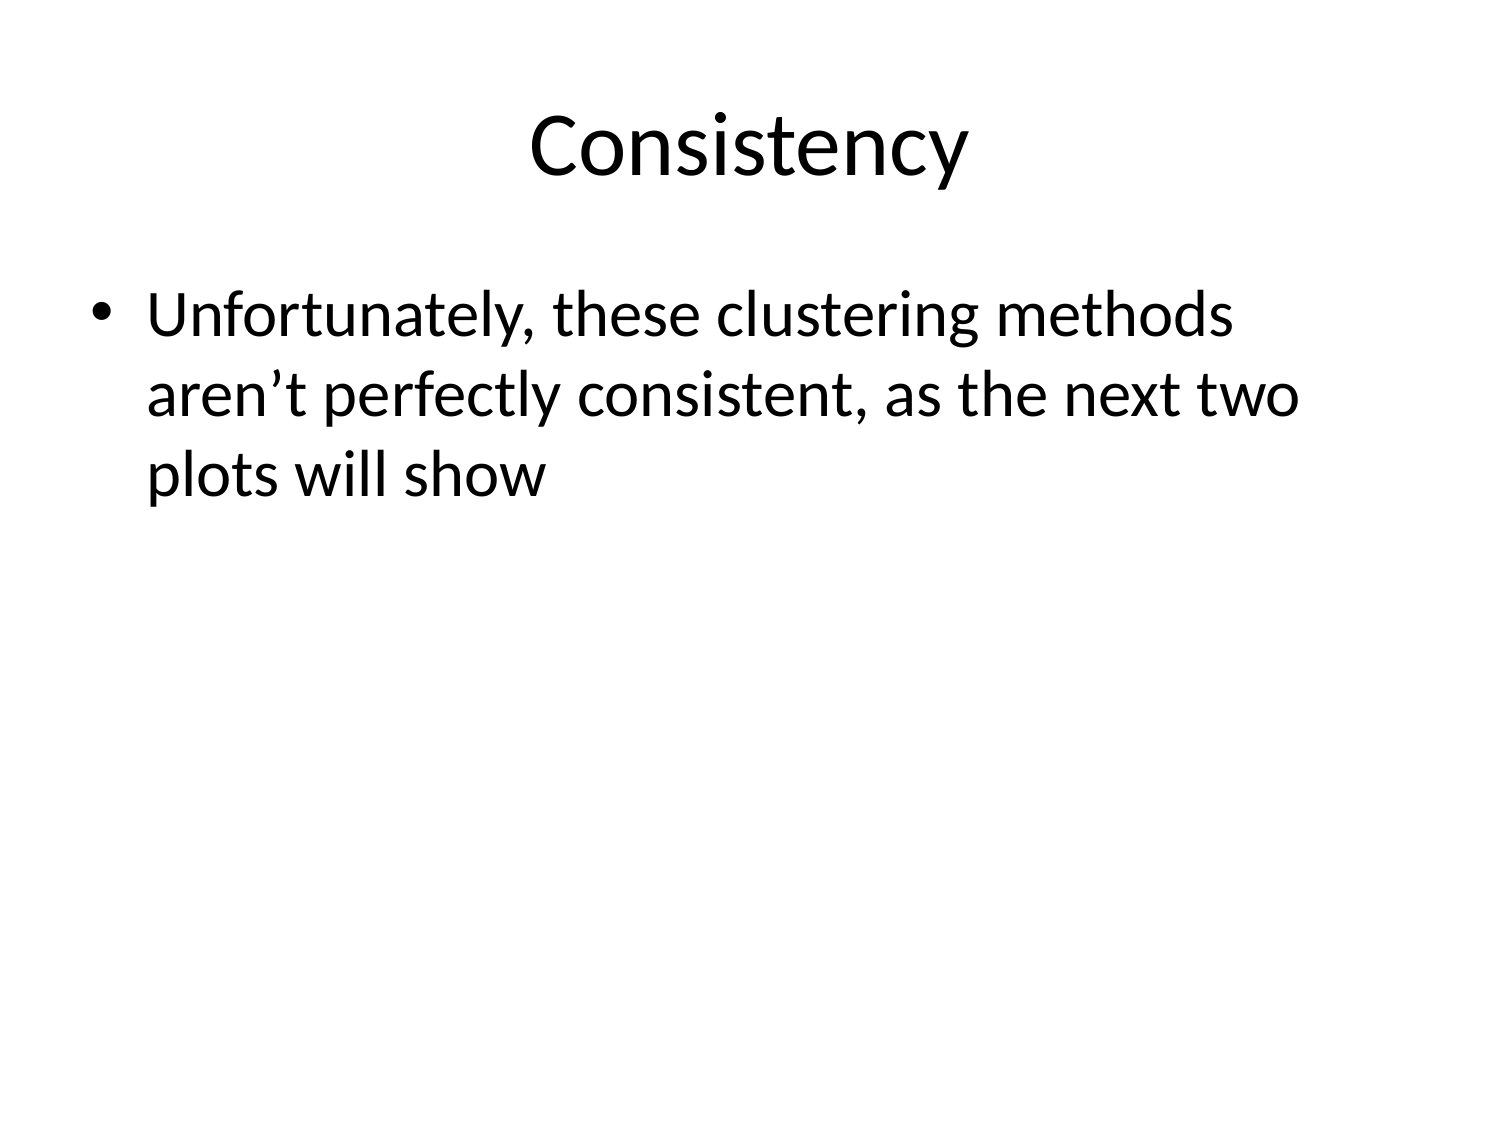

# Consistency
Unfortunately, these clustering methods aren’t perfectly consistent, as the next two plots will show